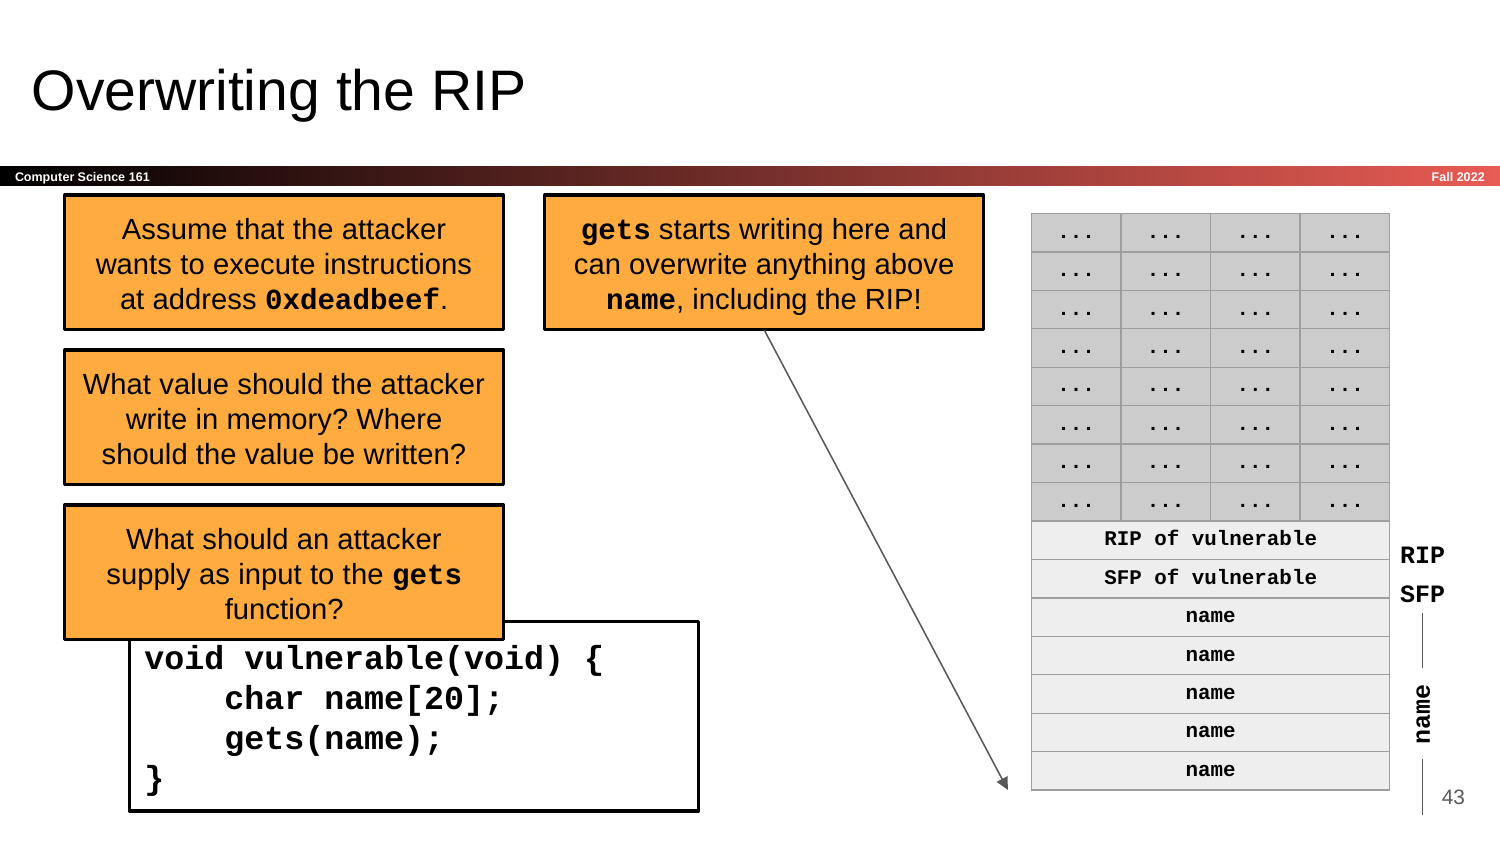

# Overwriting the RIP
Assume that the attacker wants to execute instructions at address 0xdeadbeef.
gets starts writing here and can overwrite anything above name, including the RIP!
| ... | ... | ... | ... |
| --- | --- | --- | --- |
| ... | ... | ... | ... |
| ... | ... | ... | ... |
| ... | ... | ... | ... |
| ... | ... | ... | ... |
| ... | ... | ... | ... |
| ... | ... | ... | ... |
| ... | ... | ... | ... |
| RIP of vulnerable |  |  |  |
| SFP of vulnerable |  |  |  |
| name |  |  |  |
| name |  |  |  |
| name |  |  |  |
| name |  |  |  |
| name |  |  |  |
What value should the attacker write in memory? Where should the value be written?
What should an attacker supply as input to the gets function?
RIP
SFP
void vulnerable(void) {
    char name[20];
    gets(name);
}
name
43